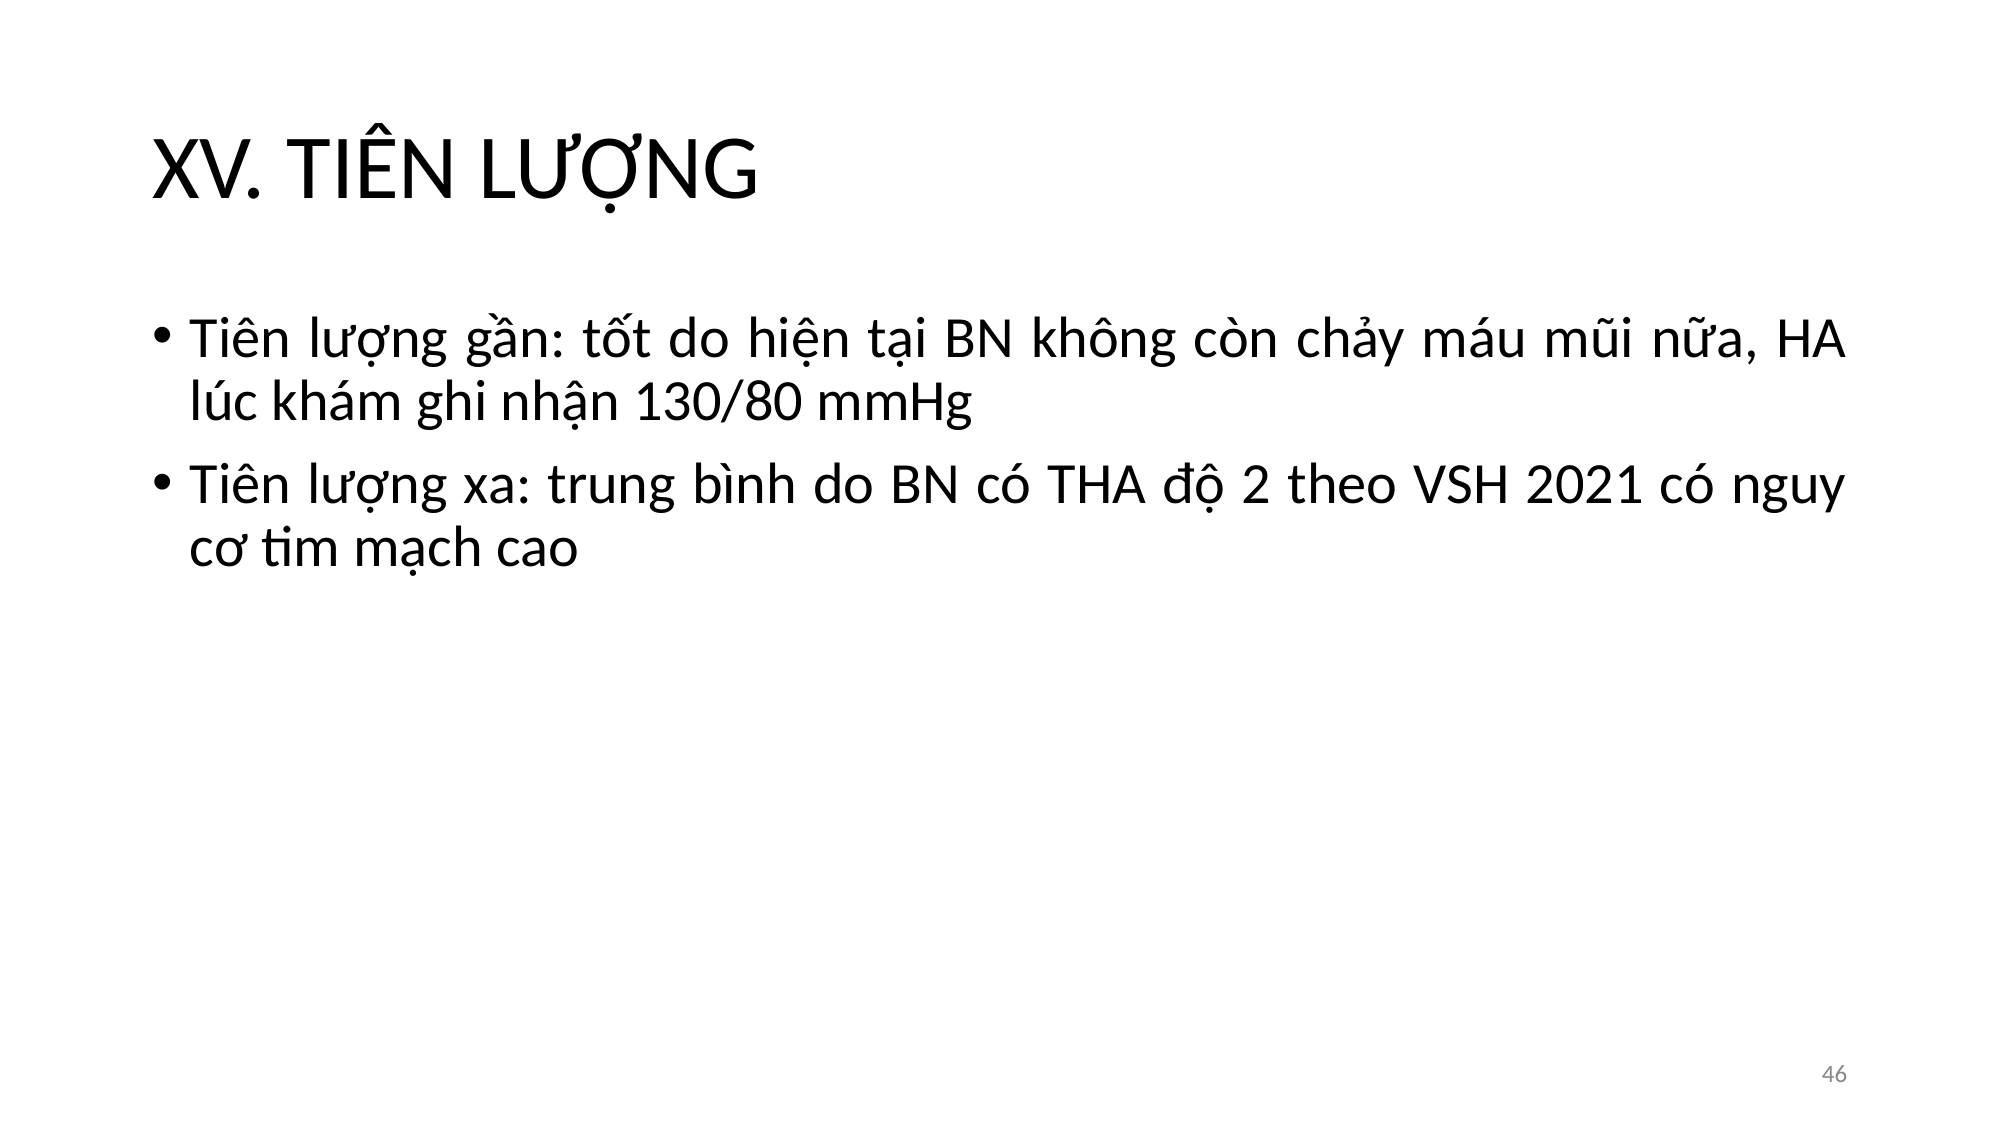

# XV. TIÊN LƯỢNG
Tiên lượng gần: tốt do hiện tại BN không còn chảy máu mũi nữa, HA lúc khám ghi nhận 130/80 mmHg
Tiên lượng xa: trung bình do BN có THA độ 2 theo VSH 2021 có nguy cơ tim mạch cao

46